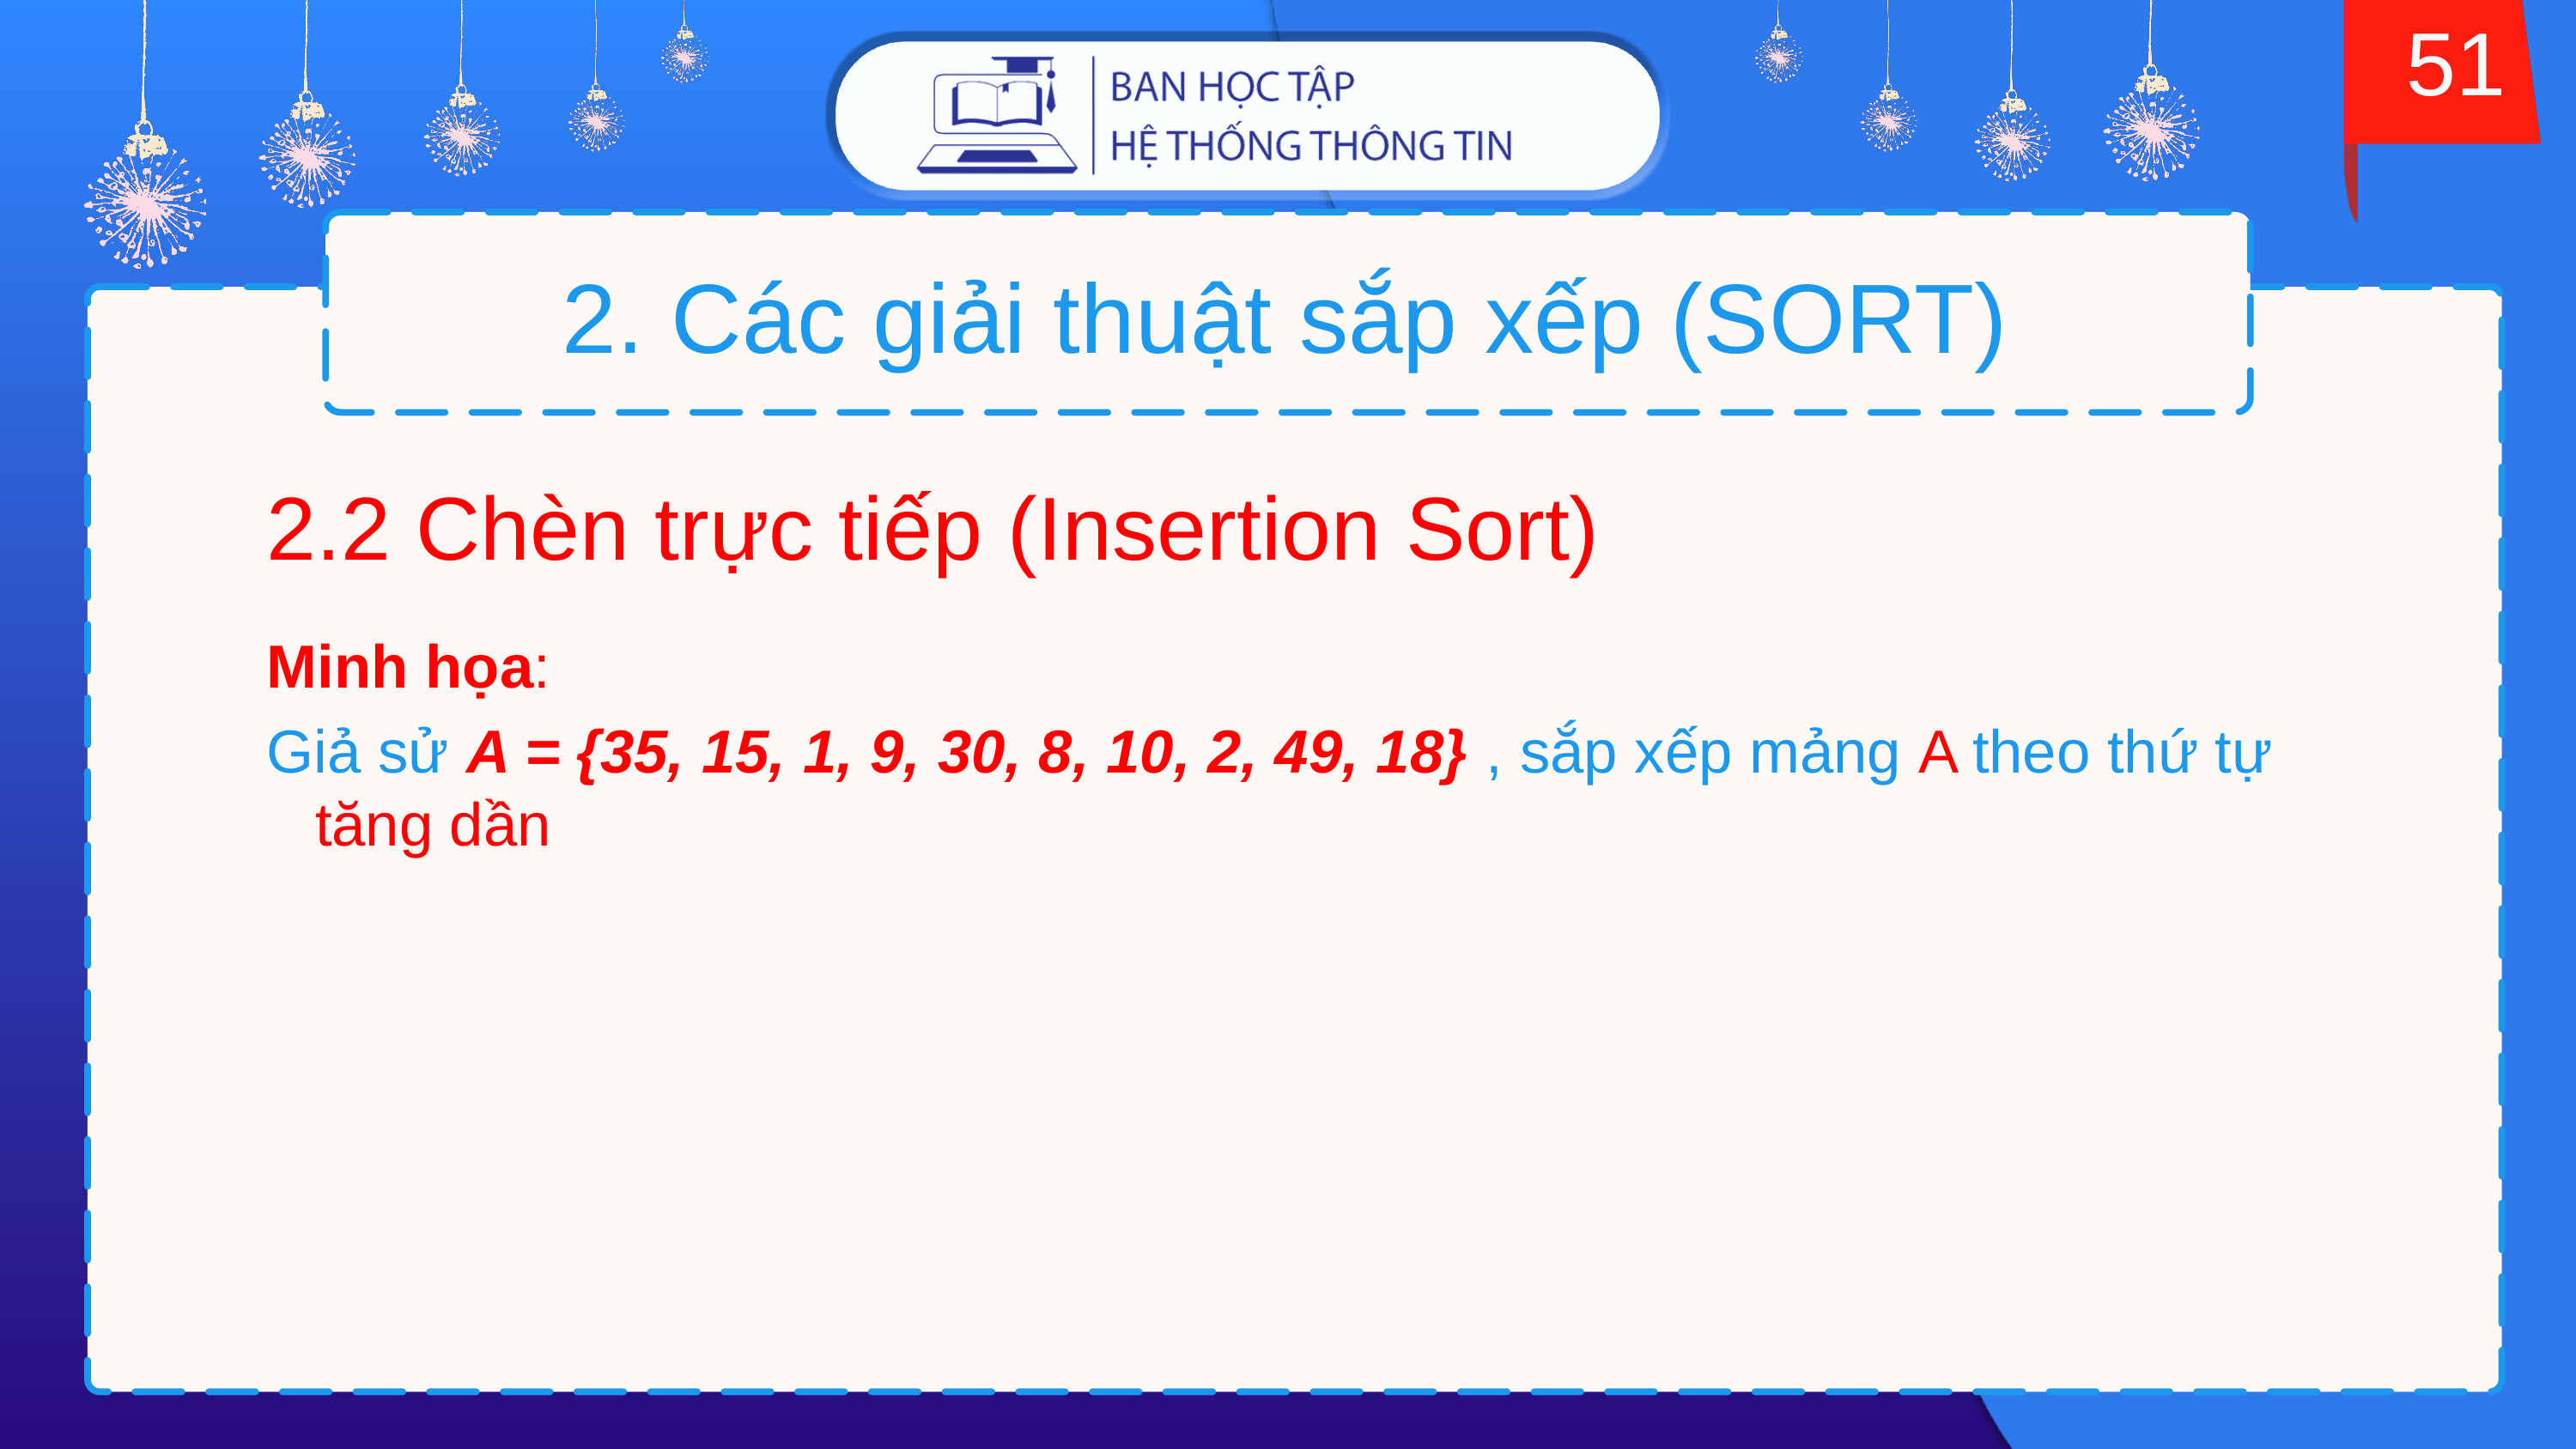

51

# 2. Các giải thuật sắp xếp (SORT)

2.2 Chèn trực tiếp (Insertion Sort)
Minh họa:
Giả sử A = {35, 15, 1, 9, 30, 8, 10, 2, 49, 18} , sắp xếp mảng A theo thứ tự tăng dần